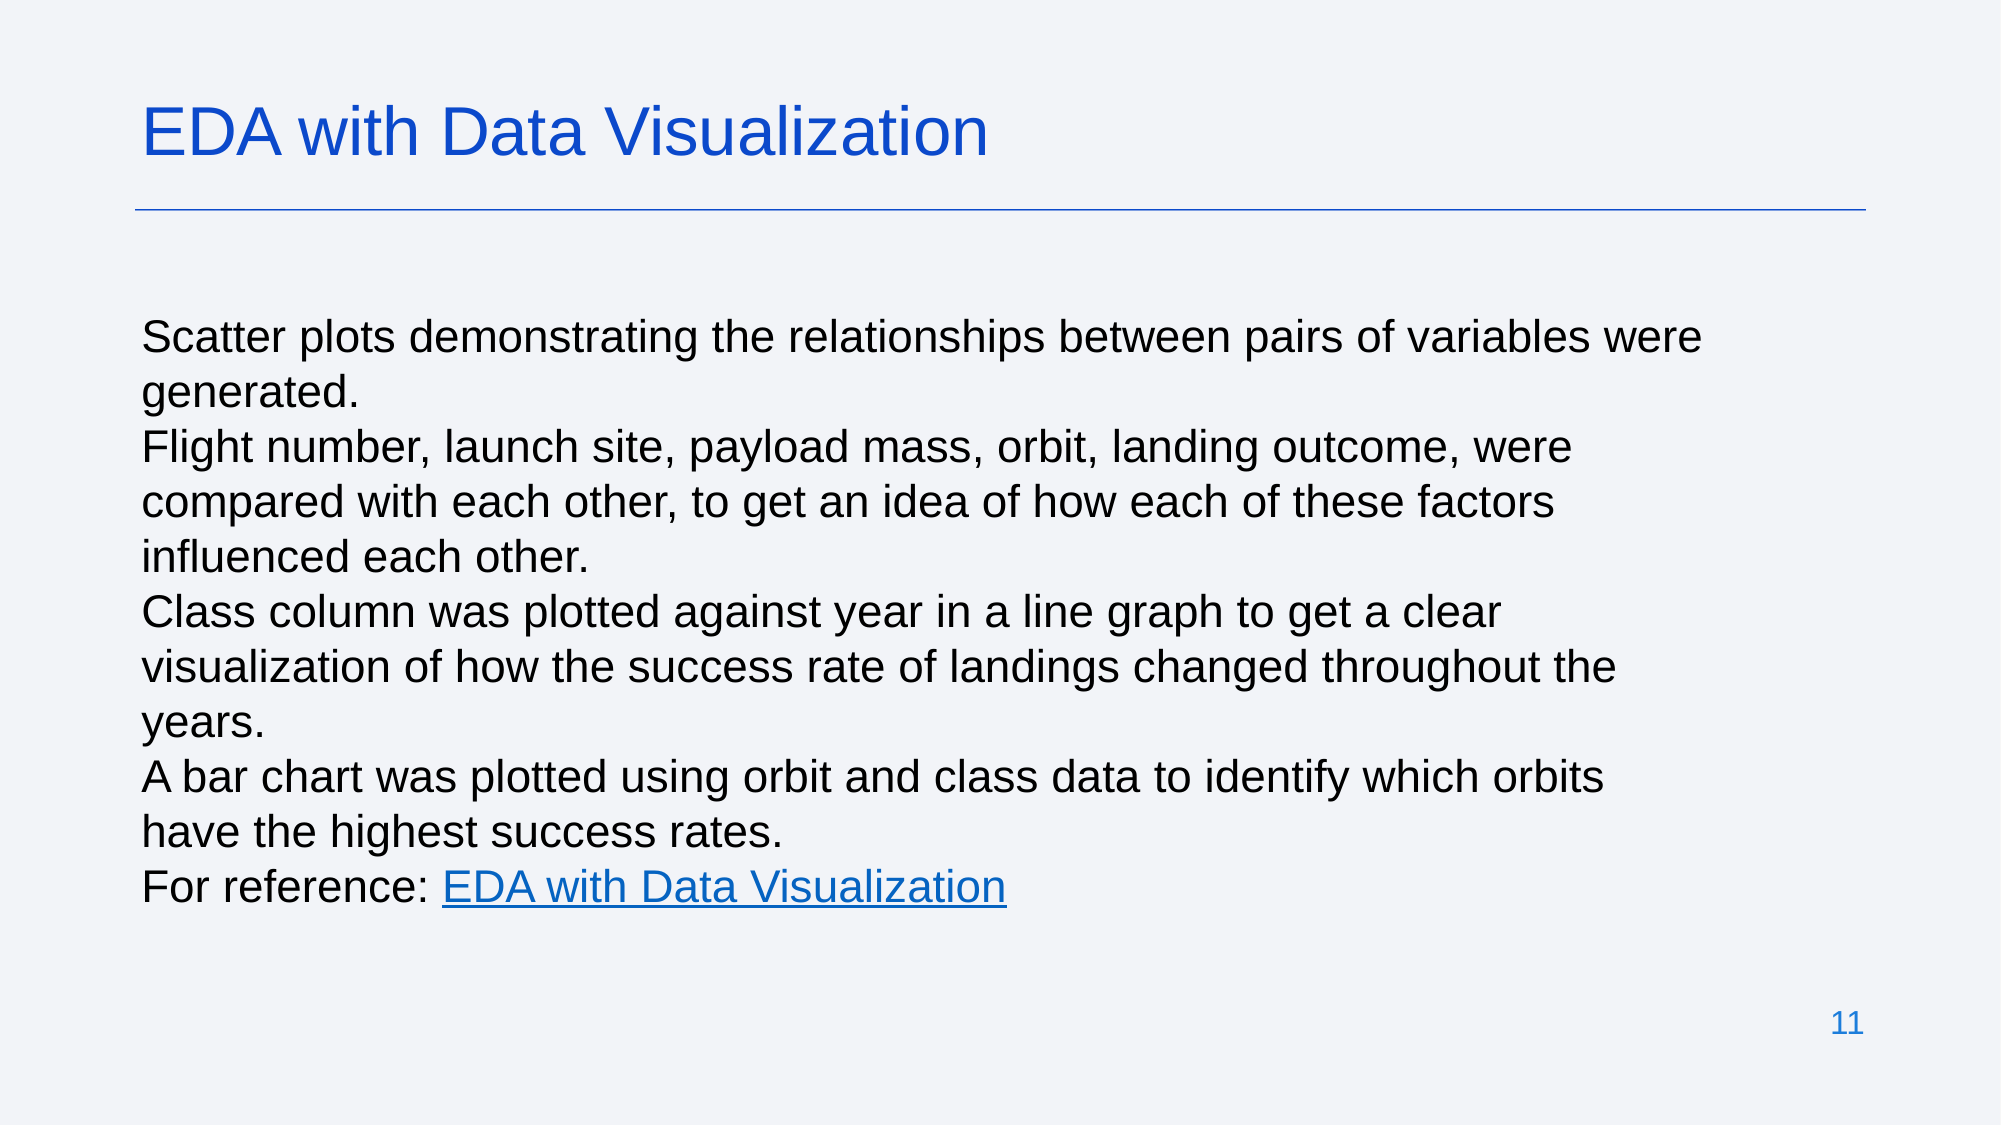

EDA with Data Visualization
Scatter plots demonstrating the relationships between pairs of variables were generated.
Flight number, launch site, payload mass, orbit, landing outcome, were compared with each other, to get an idea of how each of these factors influenced each other.
Class column was plotted against year in a line graph to get a clear visualization of how the success rate of landings changed throughout the years.
A bar chart was plotted using orbit and class data to identify which orbits have the highest success rates.
For reference: EDA with Data Visualization
11